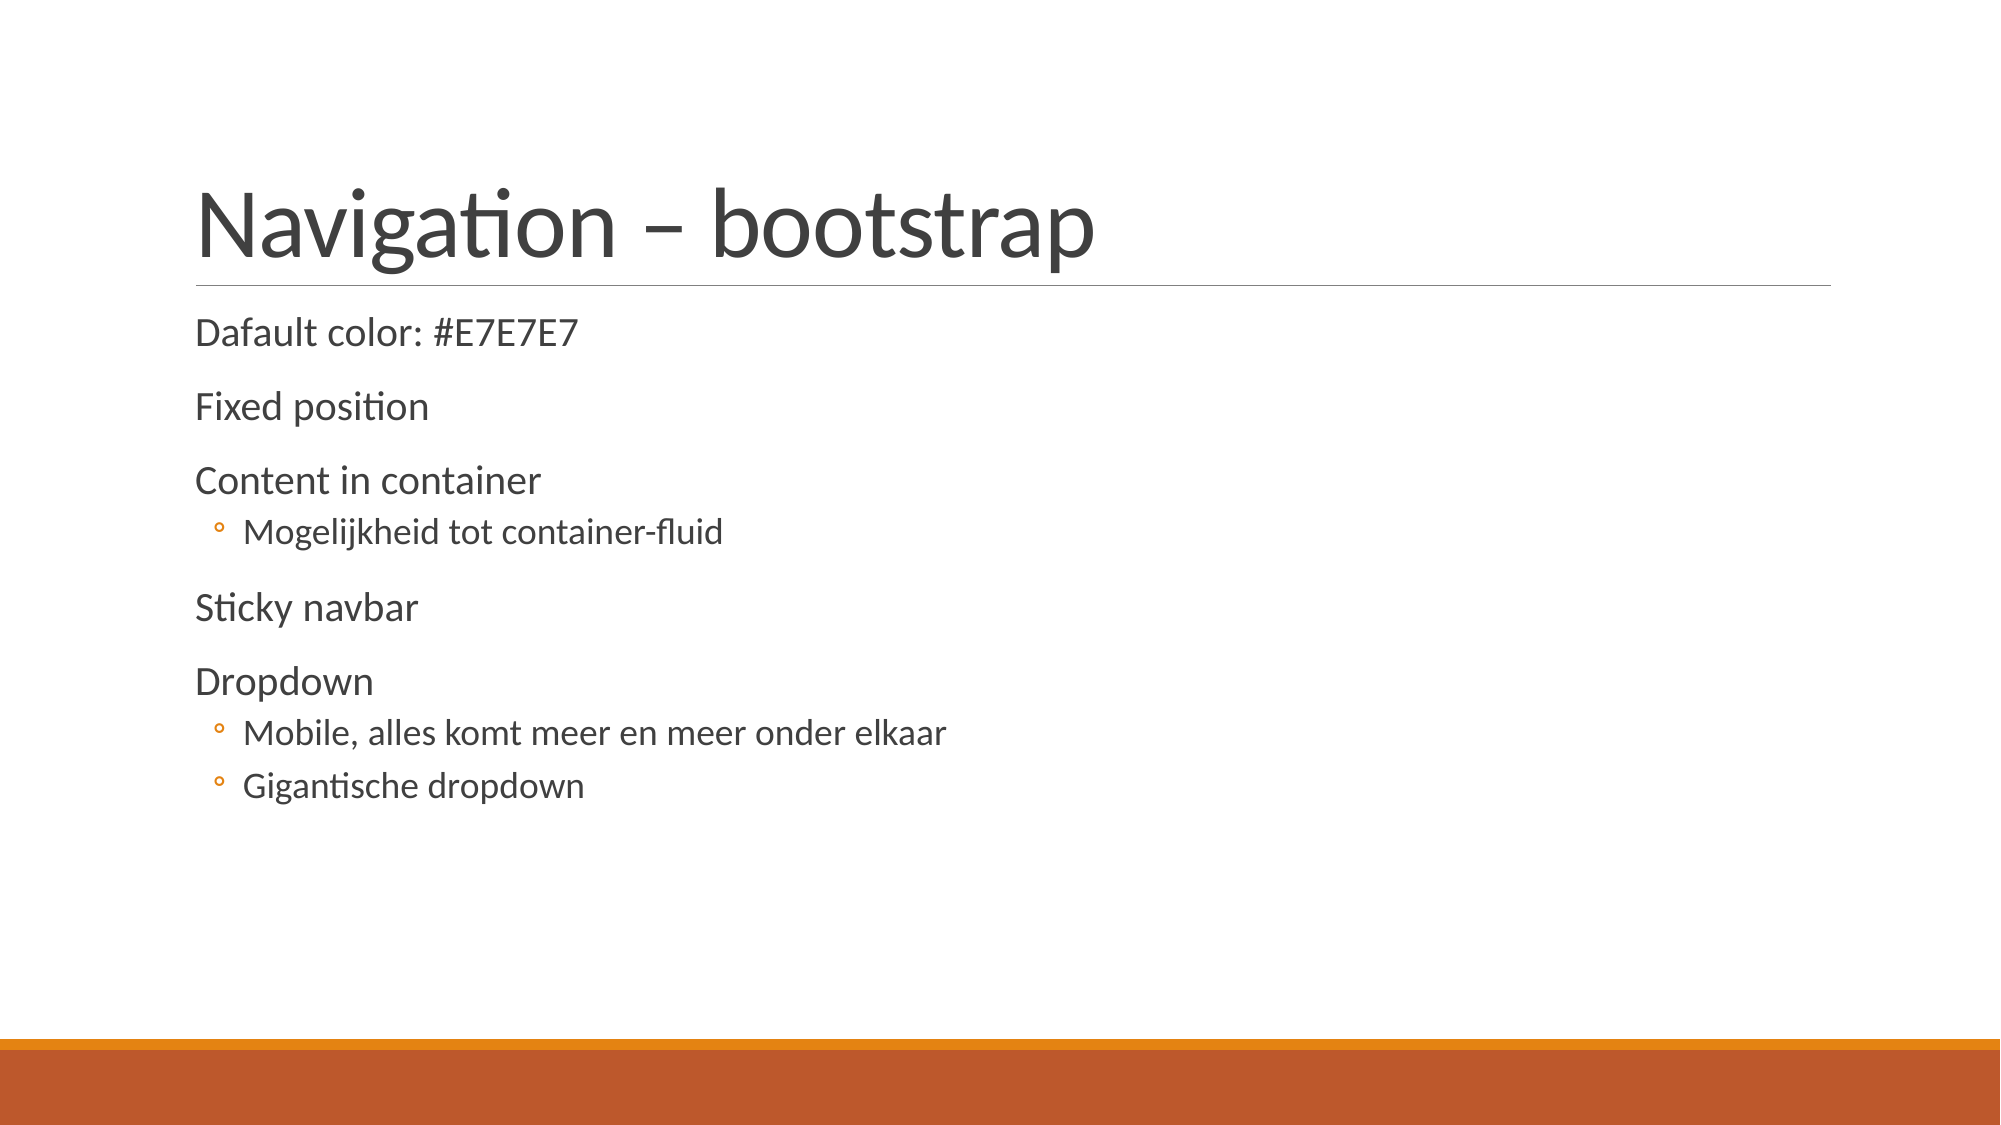

# Navigation – bootstrap
Dafault color: #E7E7E7
Fixed position
Content in container
Mogelijkheid tot container-fluid
Sticky navbar
Dropdown
Mobile, alles komt meer en meer onder elkaar
Gigantische dropdown